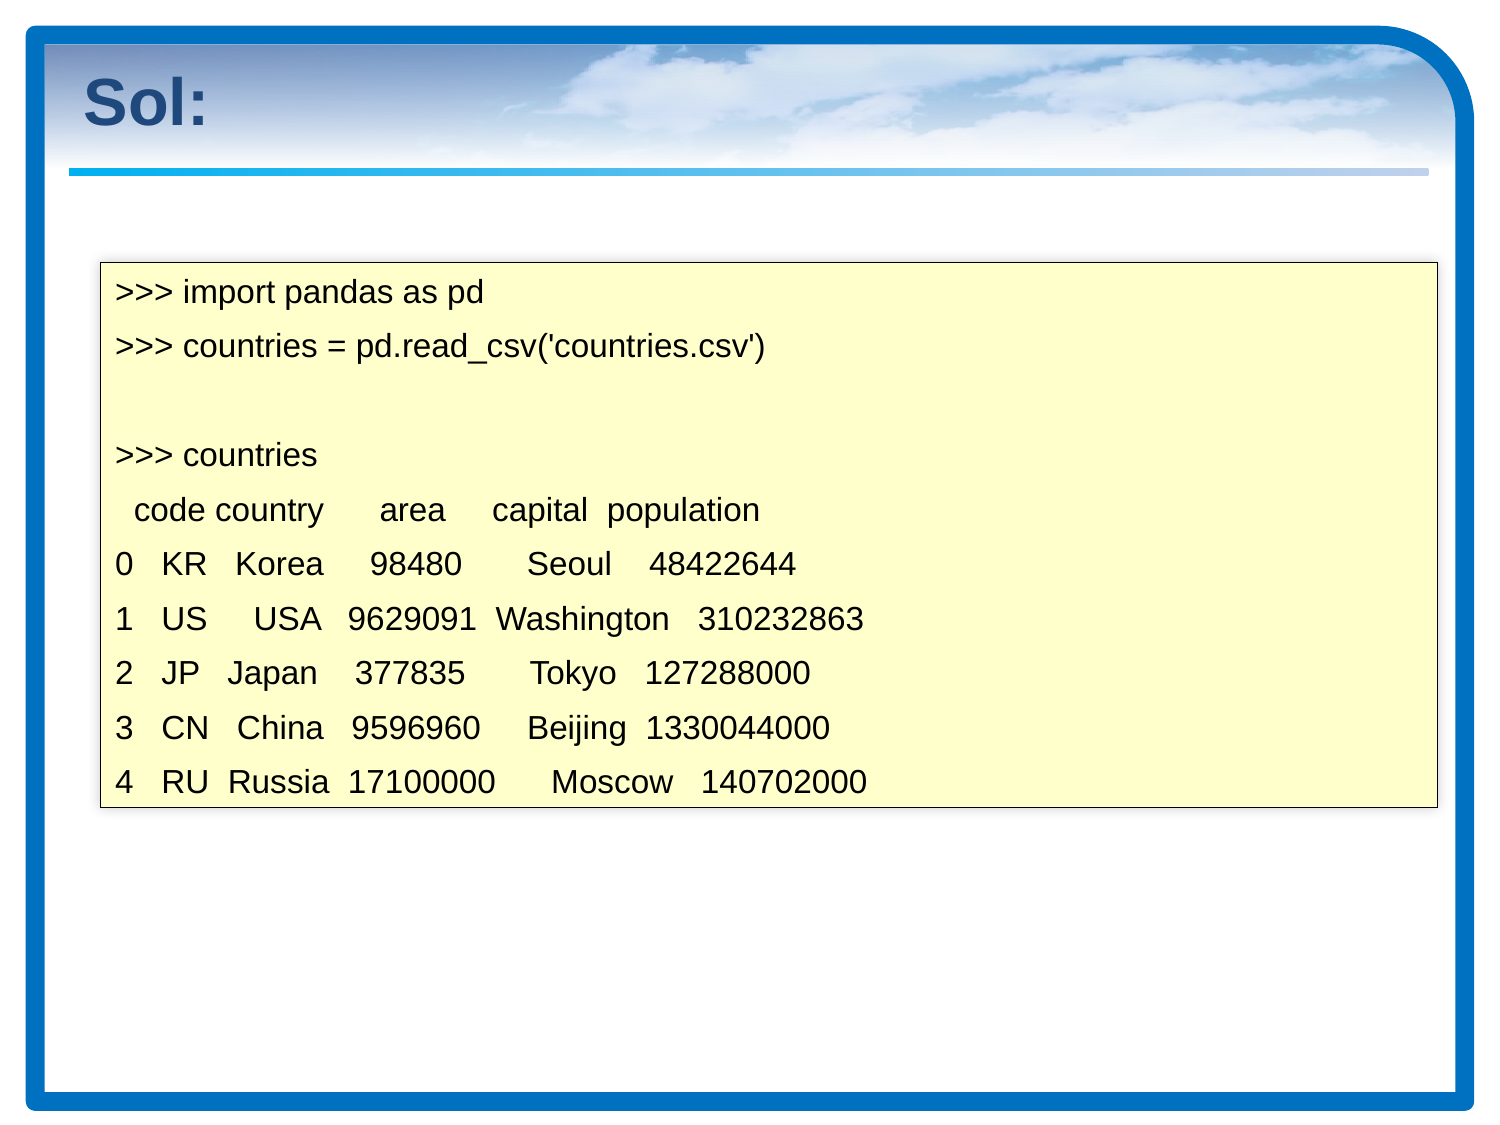

# Sol:
>>> import pandas as pd
>>> countries = pd.read_csv('countries.csv')

>>> countries
  code country      area     capital  population
0   KR   Korea     98480       Seoul    48422644
1   US     USA   9629091  Washington   310232863
2   JP   Japan    377835       Tokyo   127288000
3   CN   China   9596960     Beijing  1330044000
4   RU  Russia  17100000      Moscow   140702000